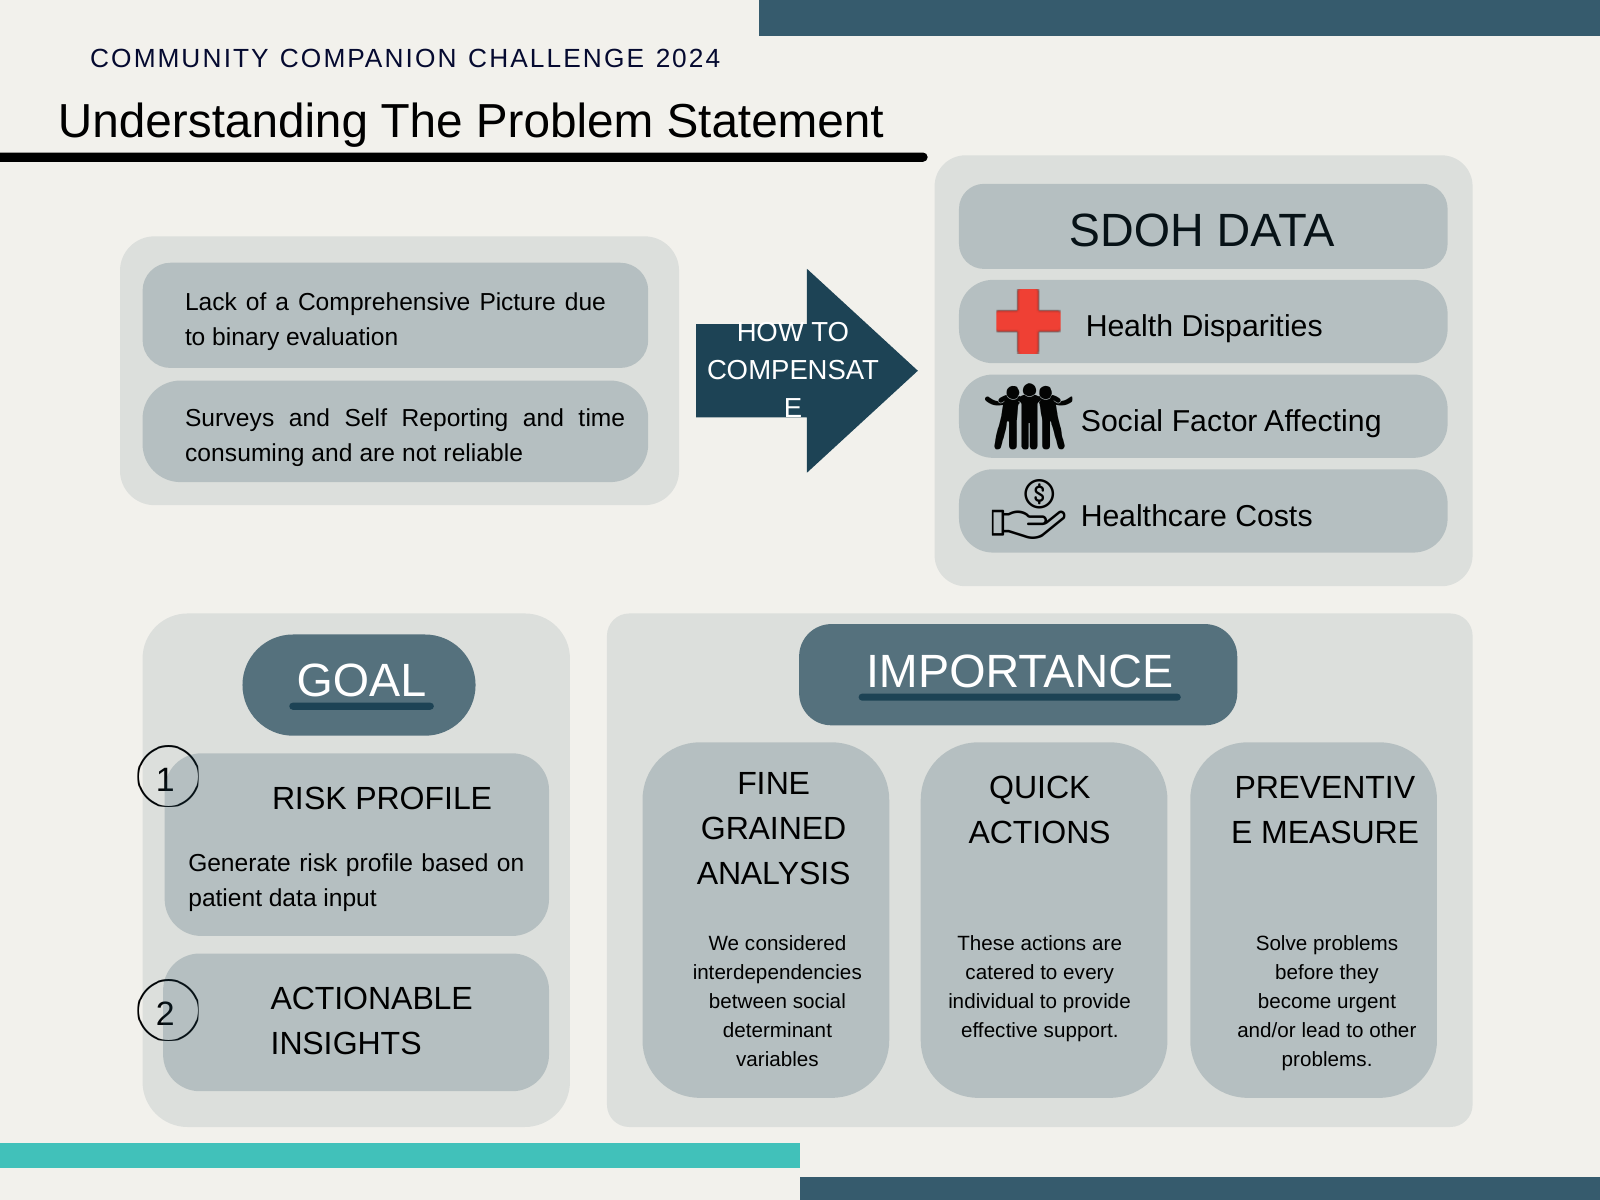

COMMUNITY COMPANION CHALLENGE 2024
Understanding The Problem Statement

SDOH DATA

HOW TO COMPENSATE

Lack of a Comprehensive Picture due to binary evaluation

Health Disparities

Social Factor Affecting
Surveys and Self Reporting and time consuming and are not reliable

Healthcare Costs

IMPORTANCE

GOAL

FINE GRAINED ANALYSIS
QUICK ACTIONS
PREVENTIVE MEASURE
RISK PROFILE
Generate risk profile based on patient data input
We considered interdependencies between social determinant variables
These actions are catered to every individual to provide effective support.
Solve problems before they become urgent and/or lead to other problems.

ACTIONABLE INSIGHTS

1

2